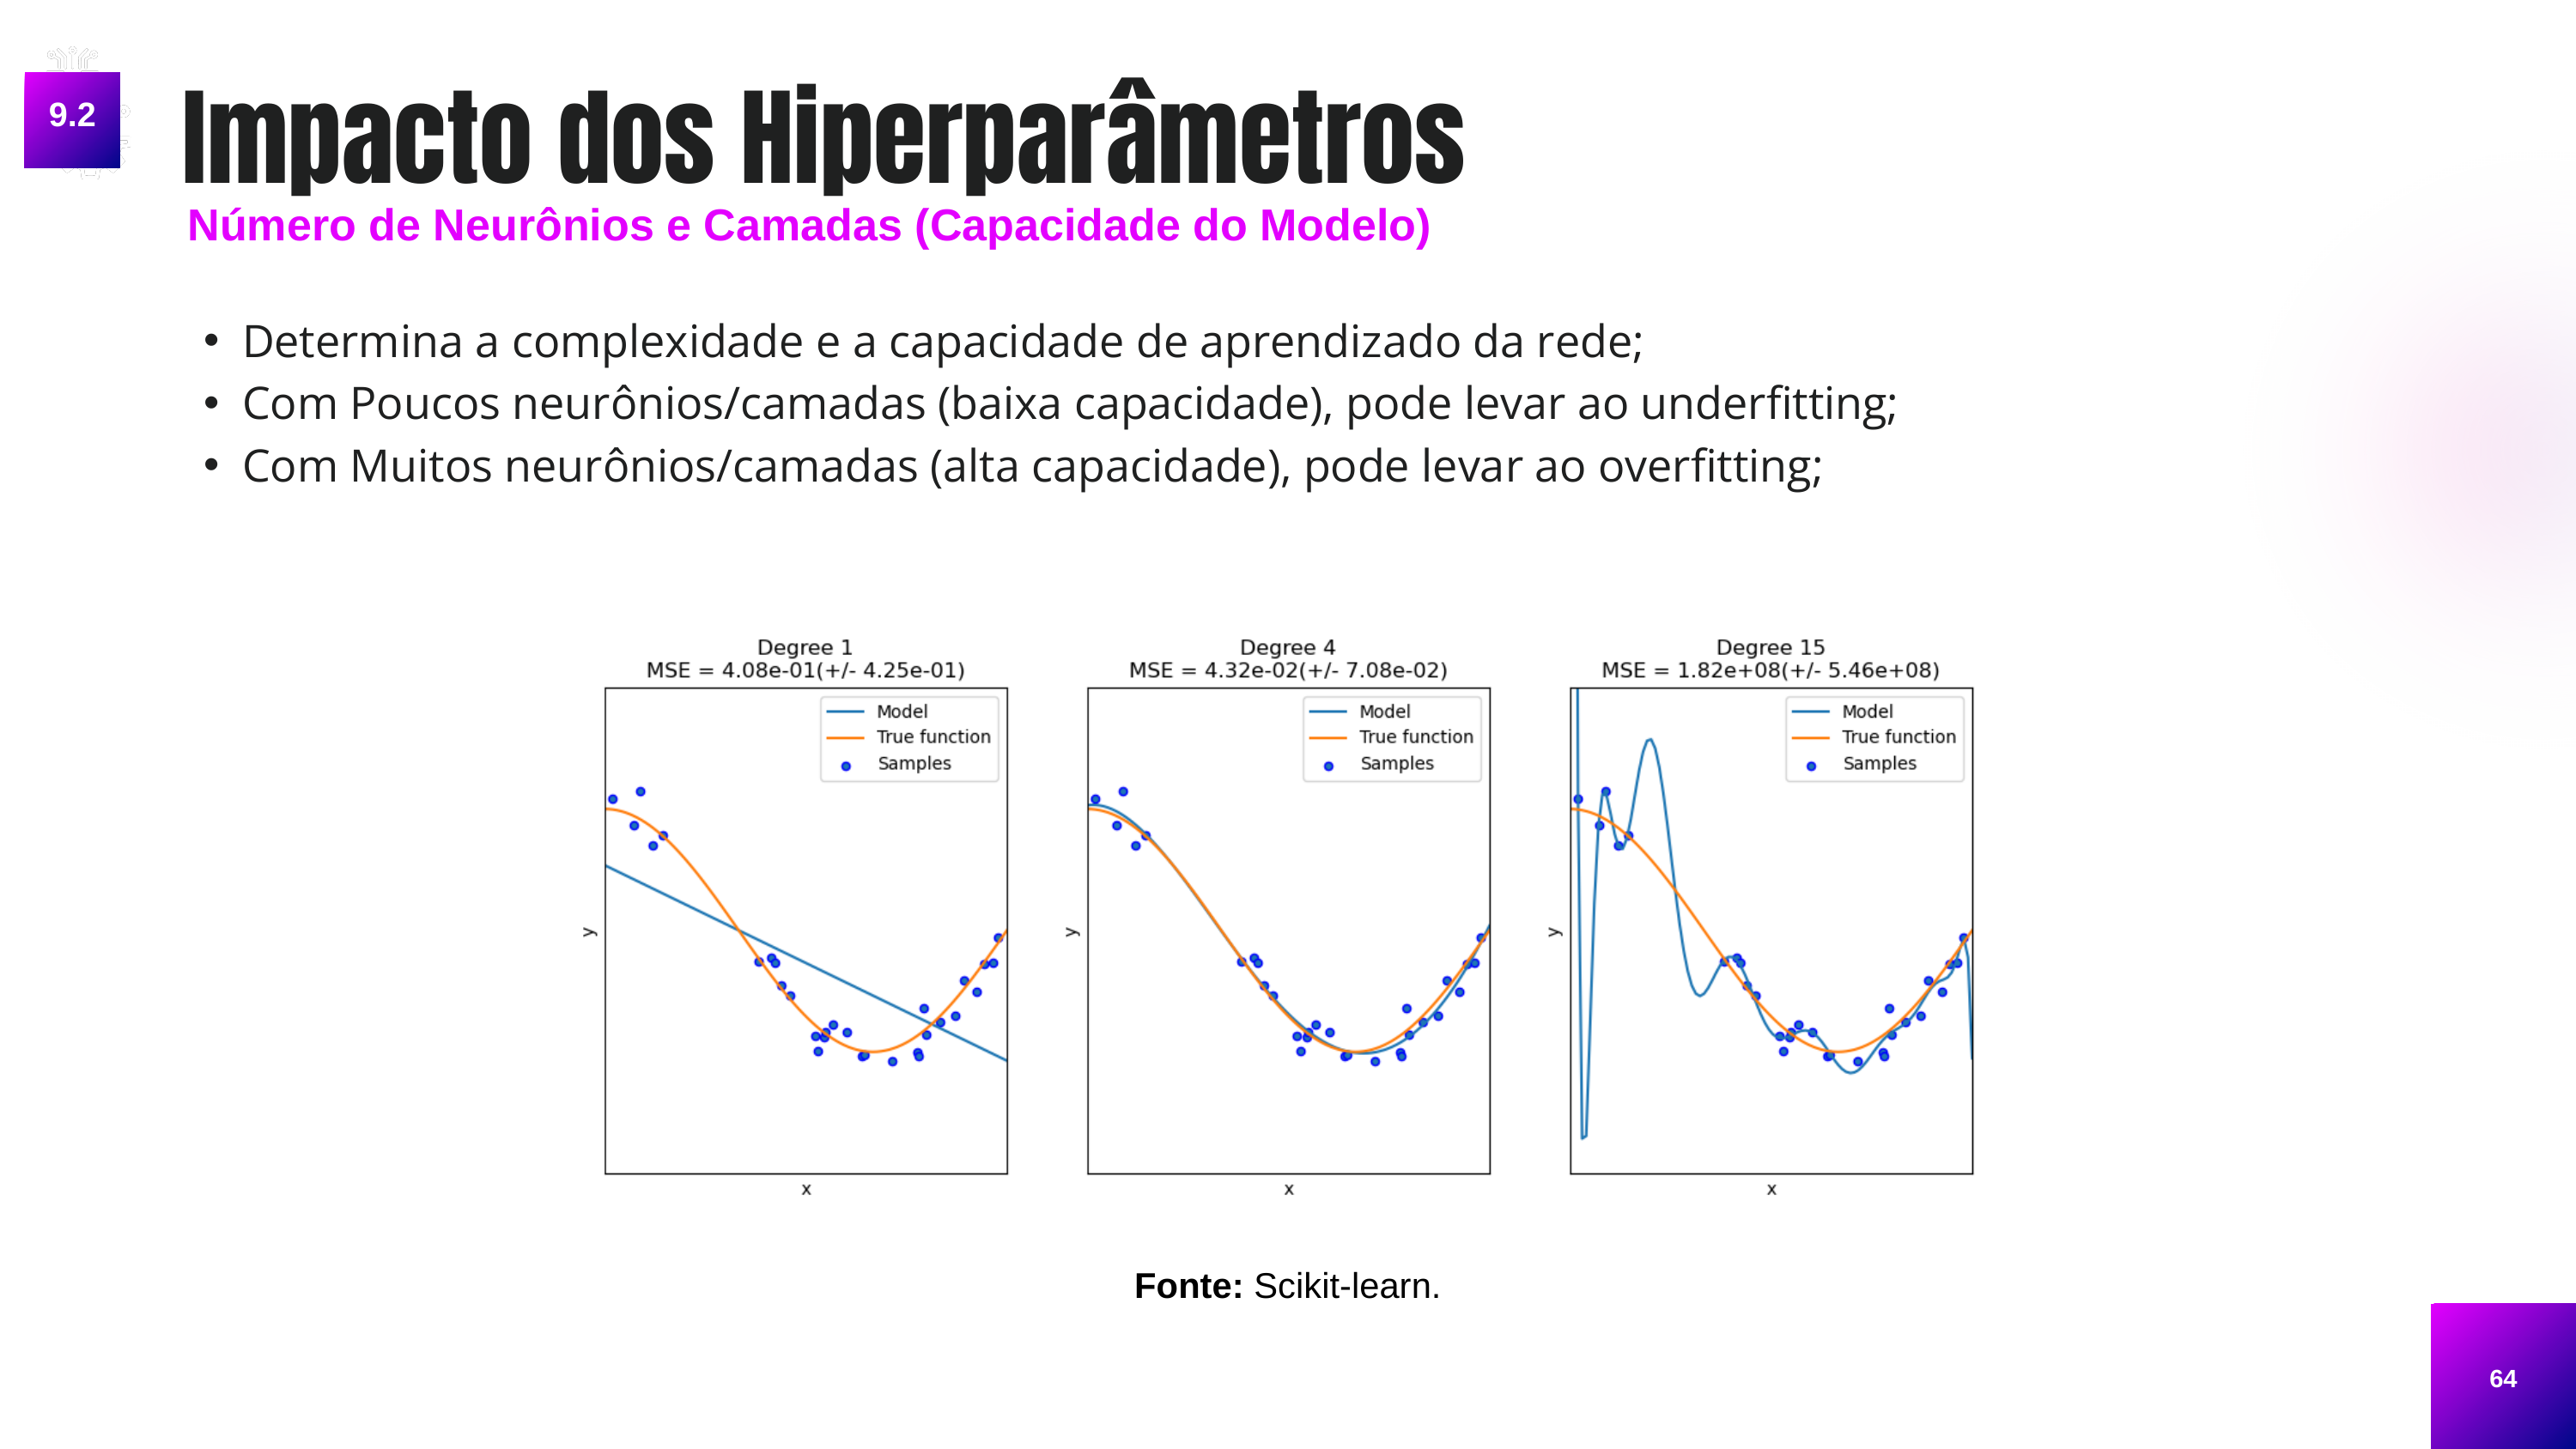

9.2
Impacto dos Hiperparâmetros

Número de Neurônios e Camadas (Capacidade do Modelo)
Determina a complexidade e a capacidade de aprendizado da rede;
Com Poucos neurônios/camadas (baixa capacidade), pode levar ao underfitting;
Com Muitos neurônios/camadas (alta capacidade), pode levar ao overfitting;

Fonte: Scikit-learn.

64